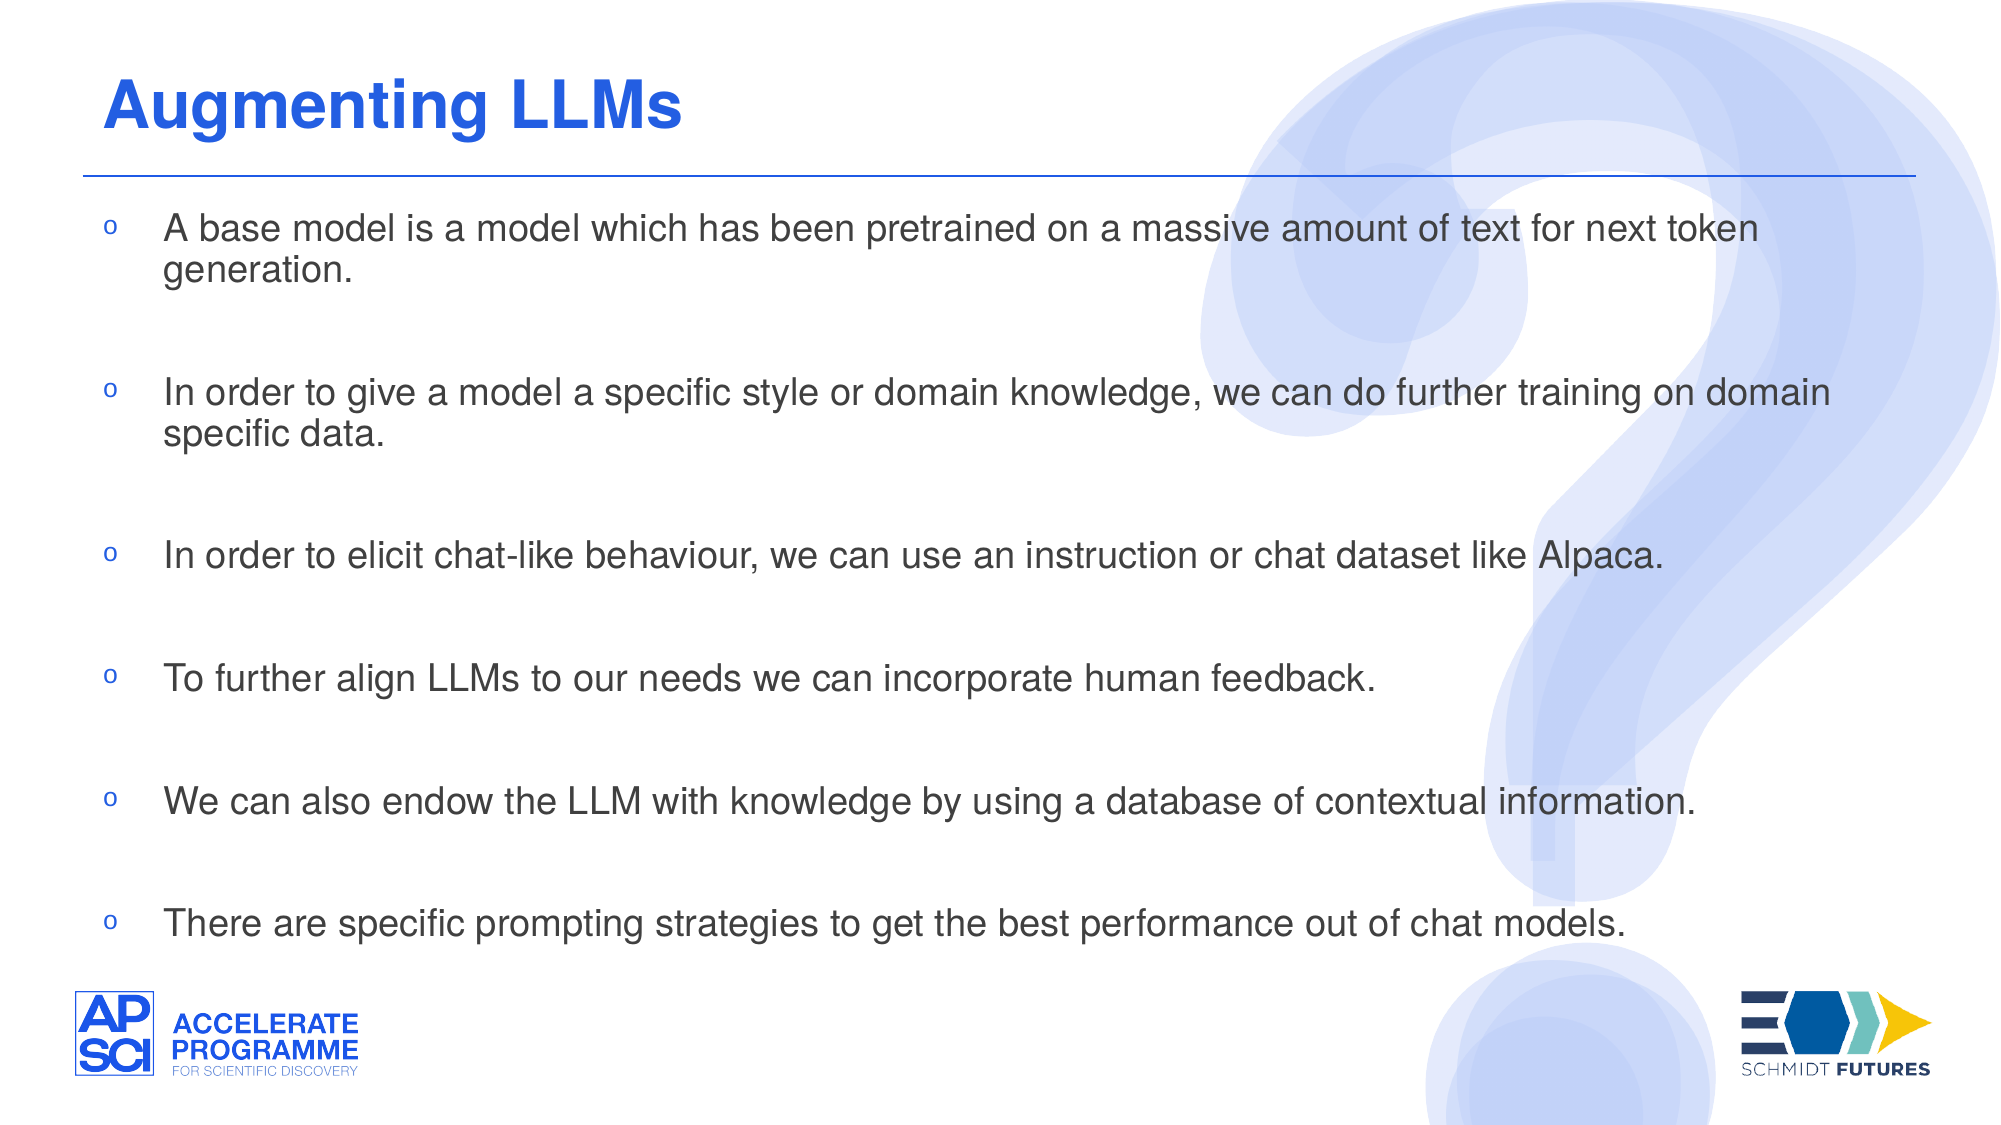

Augmenting LLMs
A base model is a model which has been pretrained on a massive amount of text for next token generation.

In order to give a model a specific style or domain knowledge, we can do further training on domain specific data.

In order to elicit chat-like behaviour, we can use an instruction or chat dataset like Alpaca.

To further align LLMs to our needs we can incorporate human feedback.

We can also endow the LLM with knowledge by using a database of contextual information.

There are specific prompting strategies to get the best performance out of chat models.